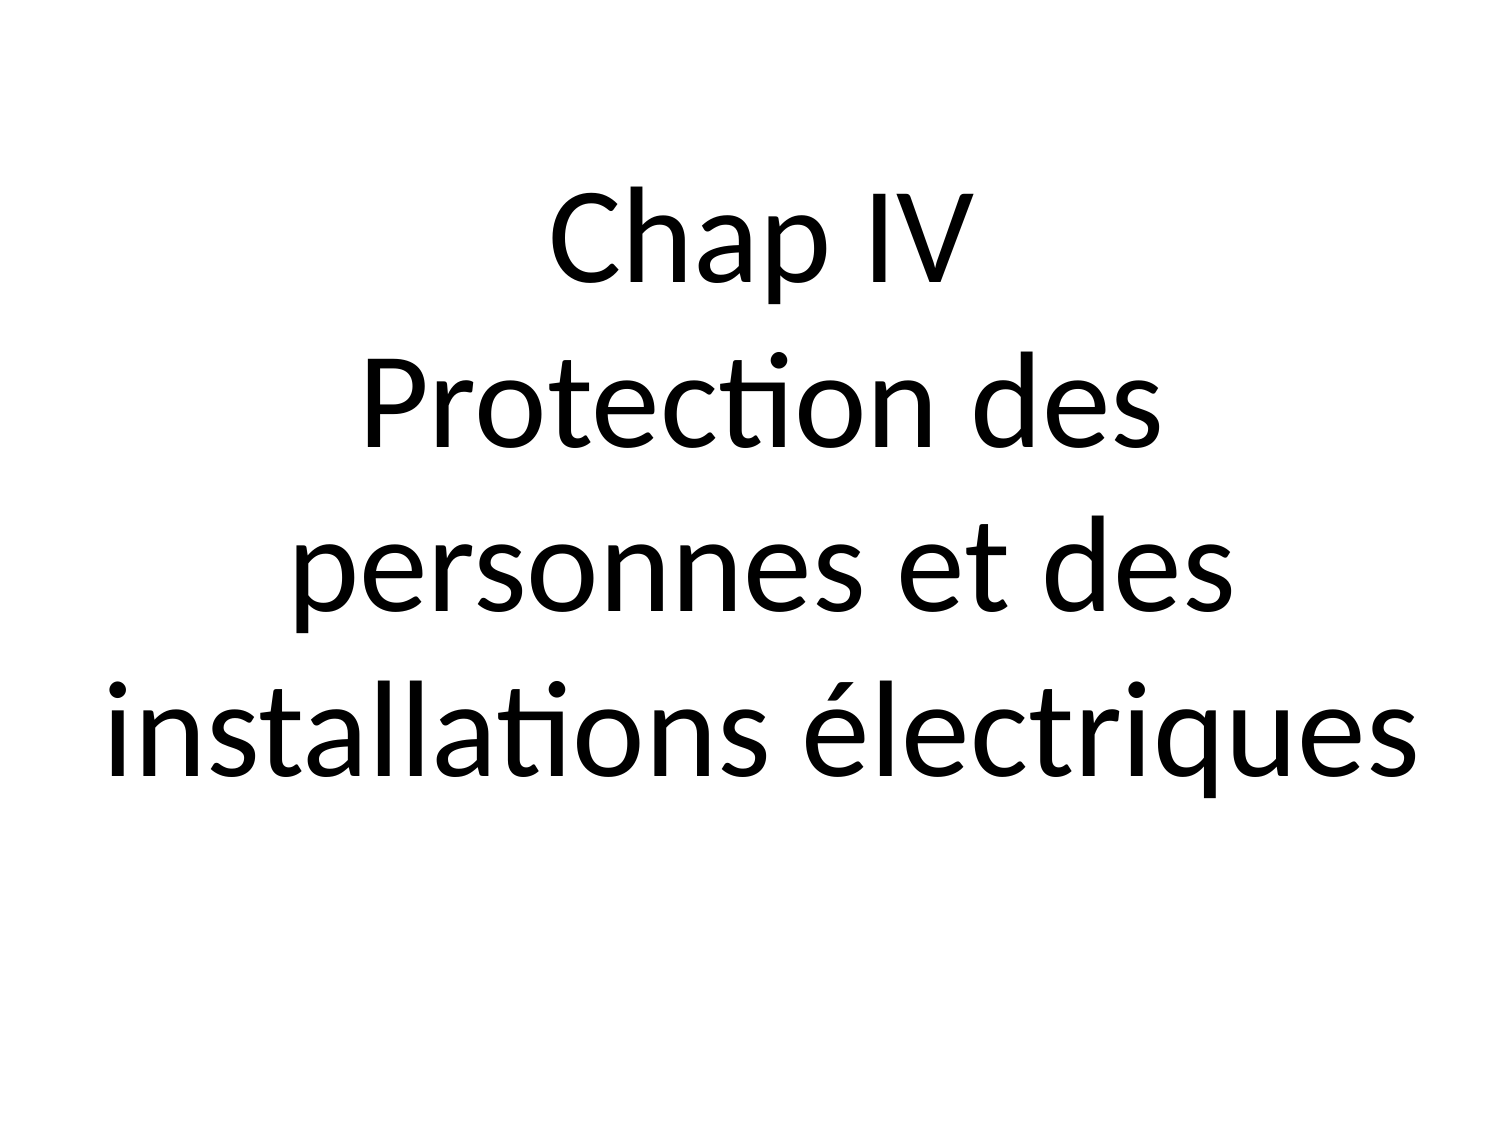

Chap IV
Protection des personnes et des installations électriques